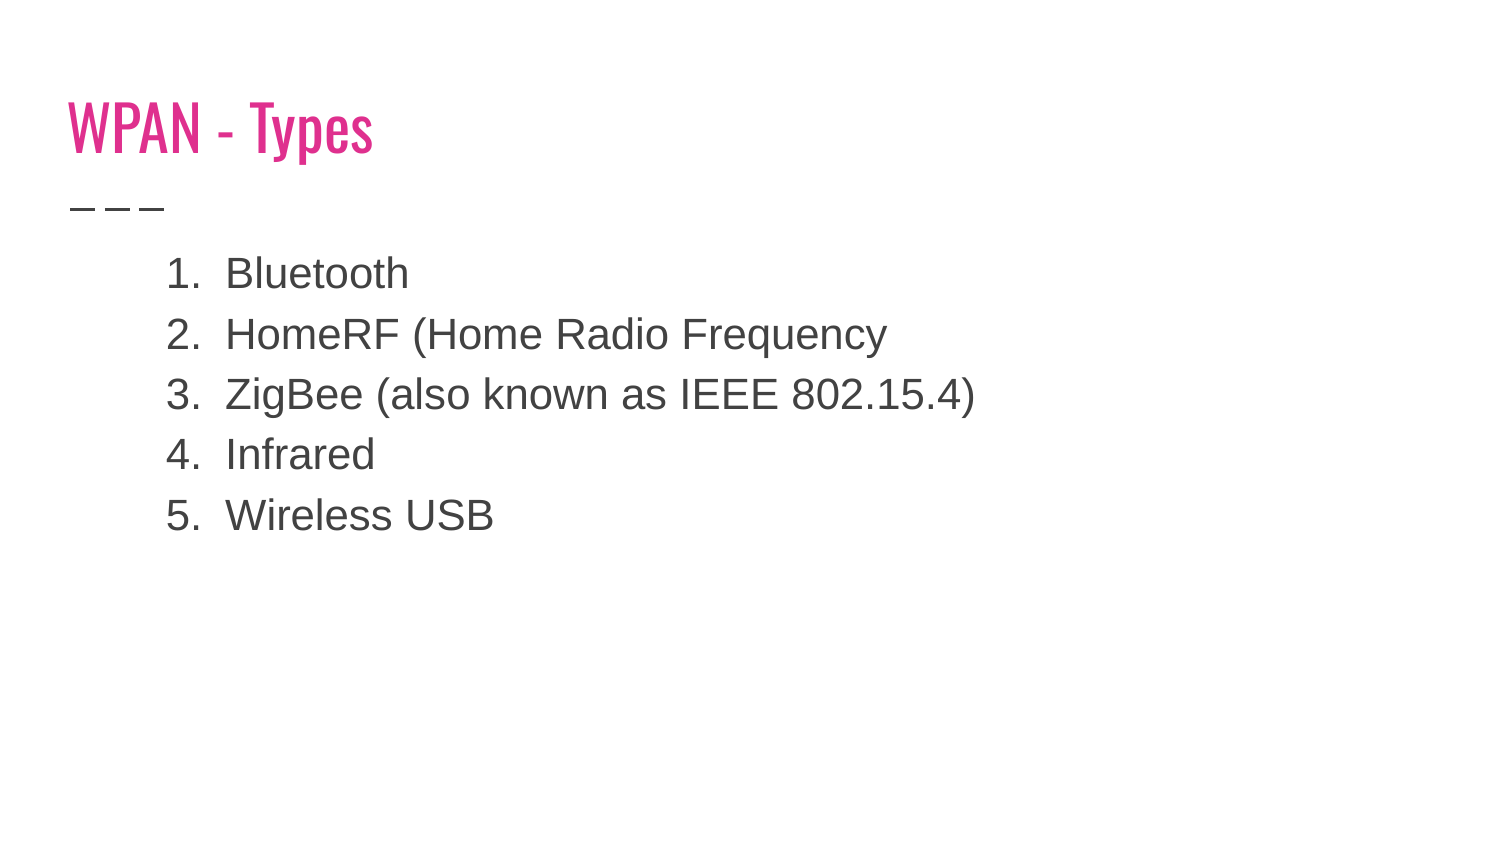

# WPAN - Types
Bluetooth
HomeRF (Home Radio Frequency
ZigBee (also known as IEEE 802.15.4)
Infrared
Wireless USB